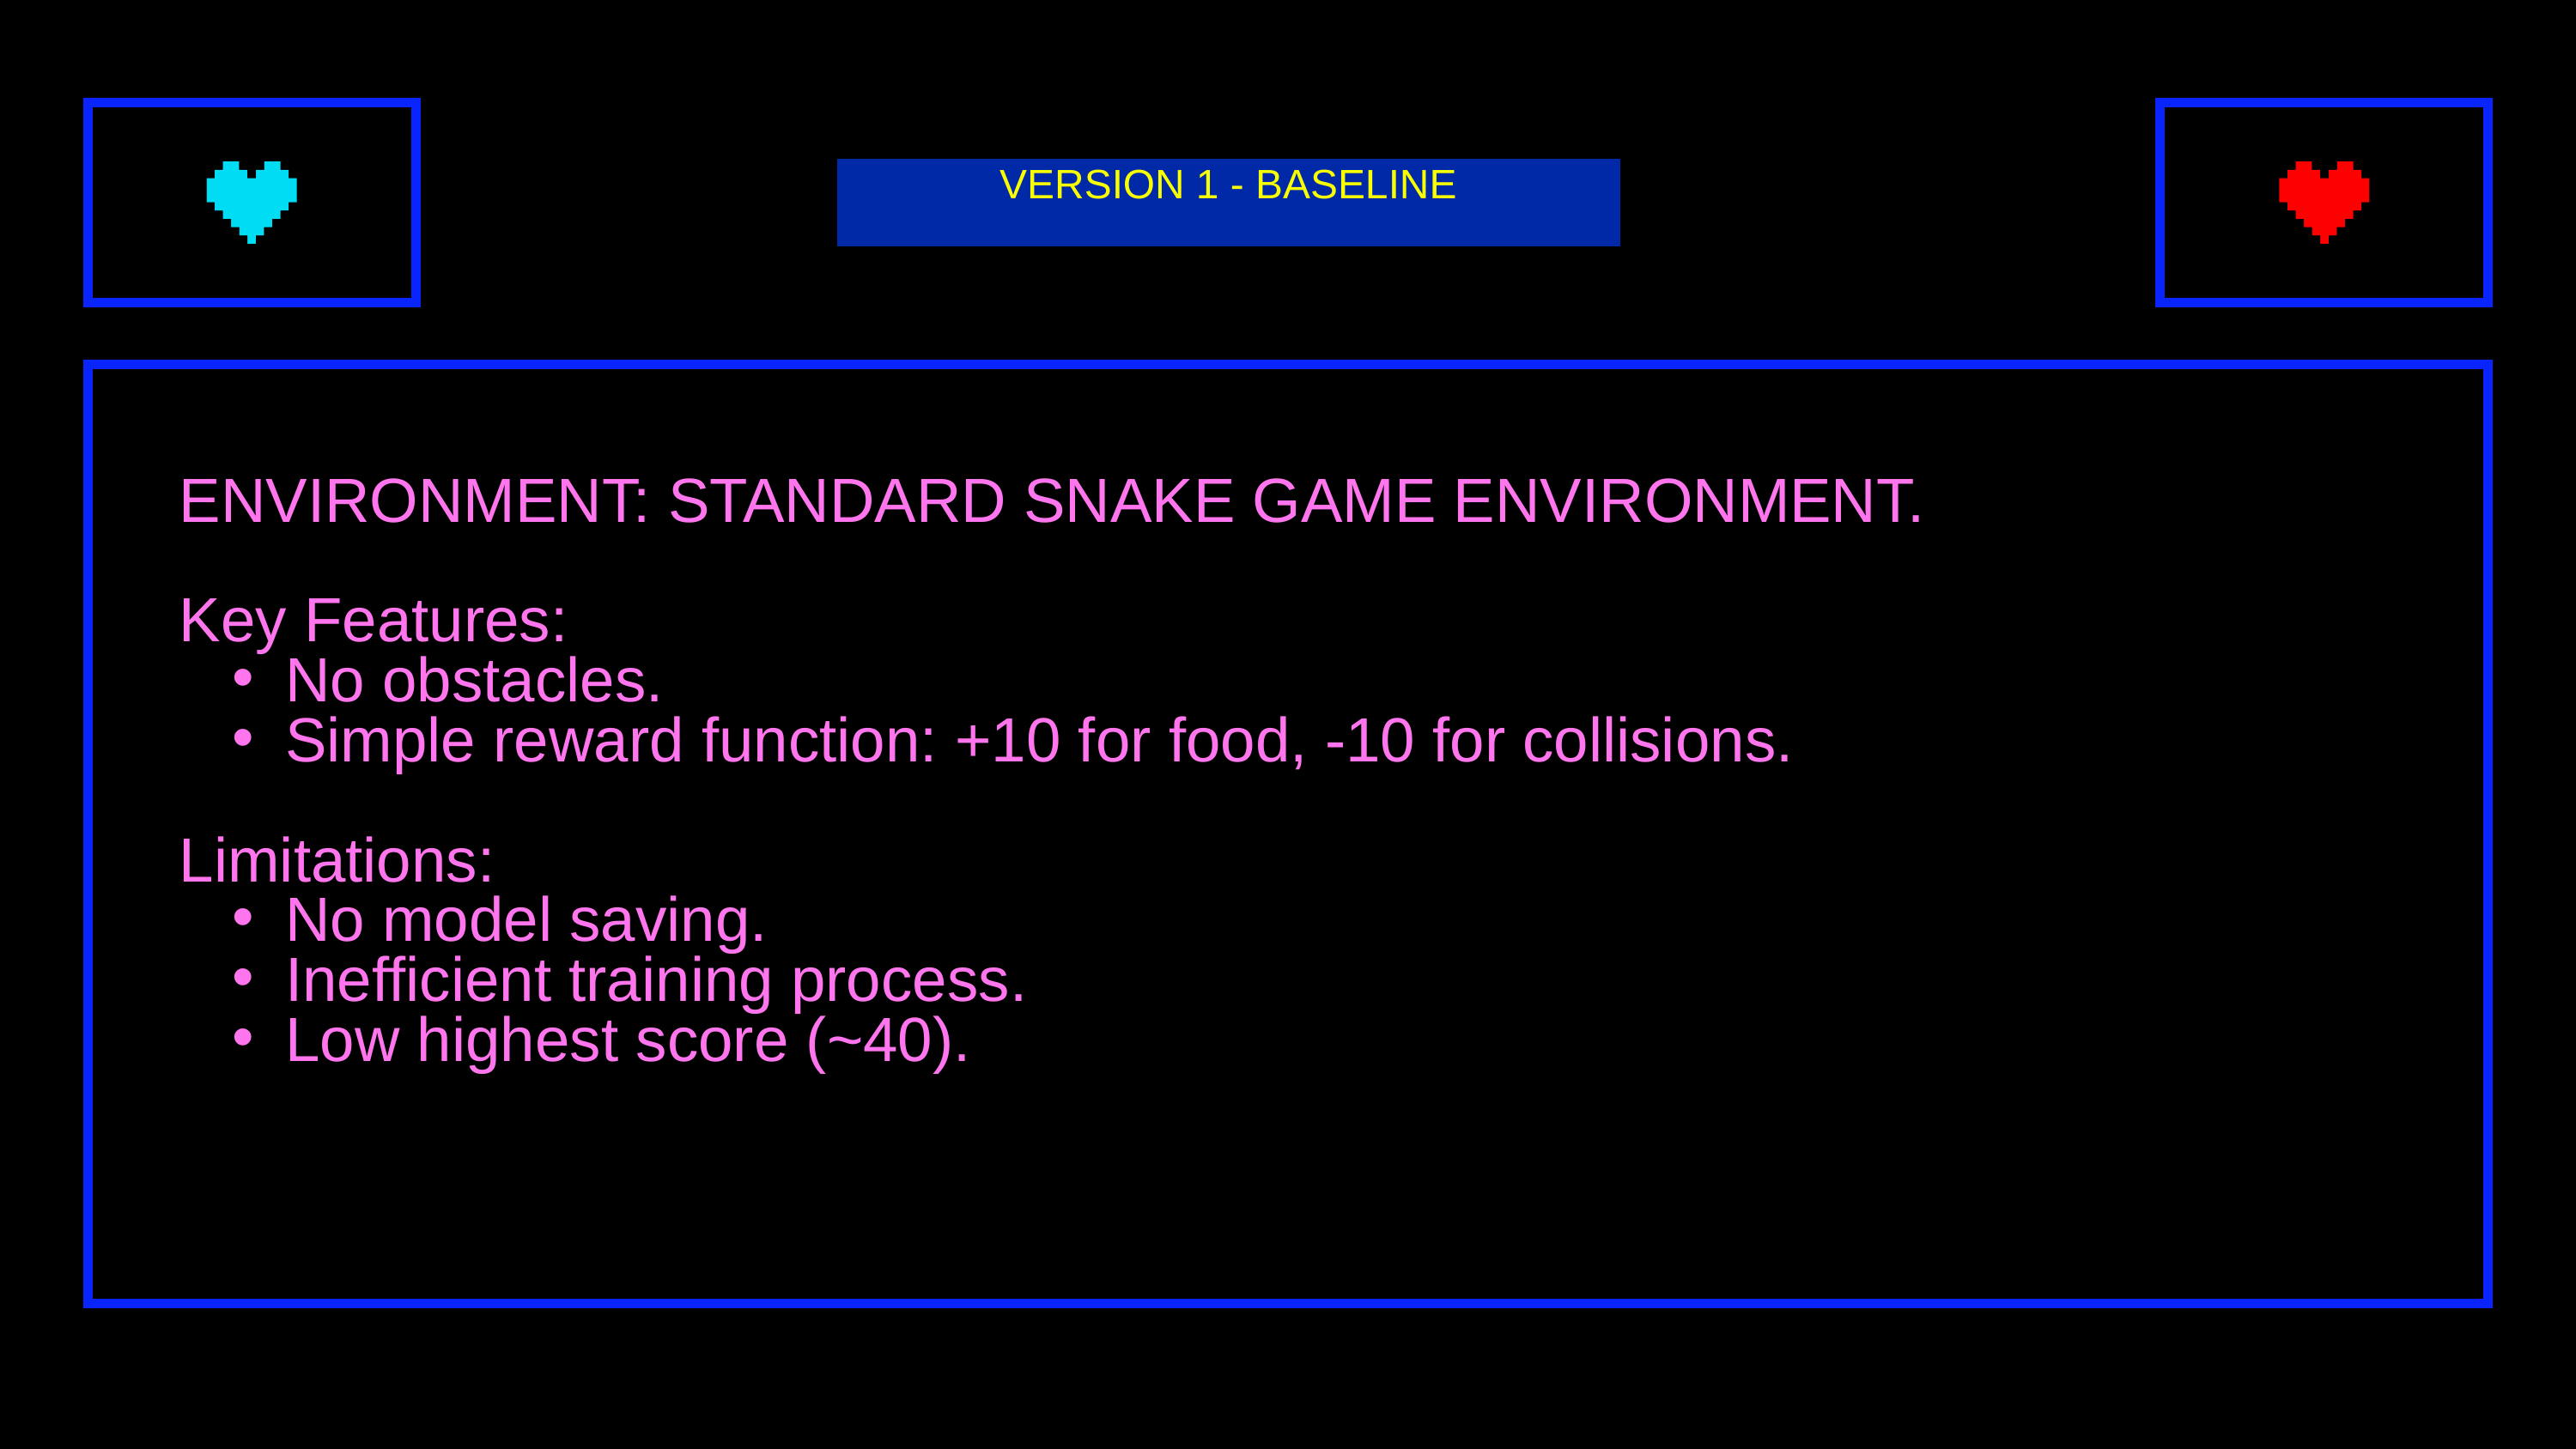

VERSION 1 - BASELINE

ENVIRONMENT: STANDARD SNAKE GAME ENVIRONMENT.

Key Features:
No obstacles.
Simple reward function: +10 for food, -10 for collisions.

Limitations:
No model saving.
Inefficient training process.
Low highest score (~40).